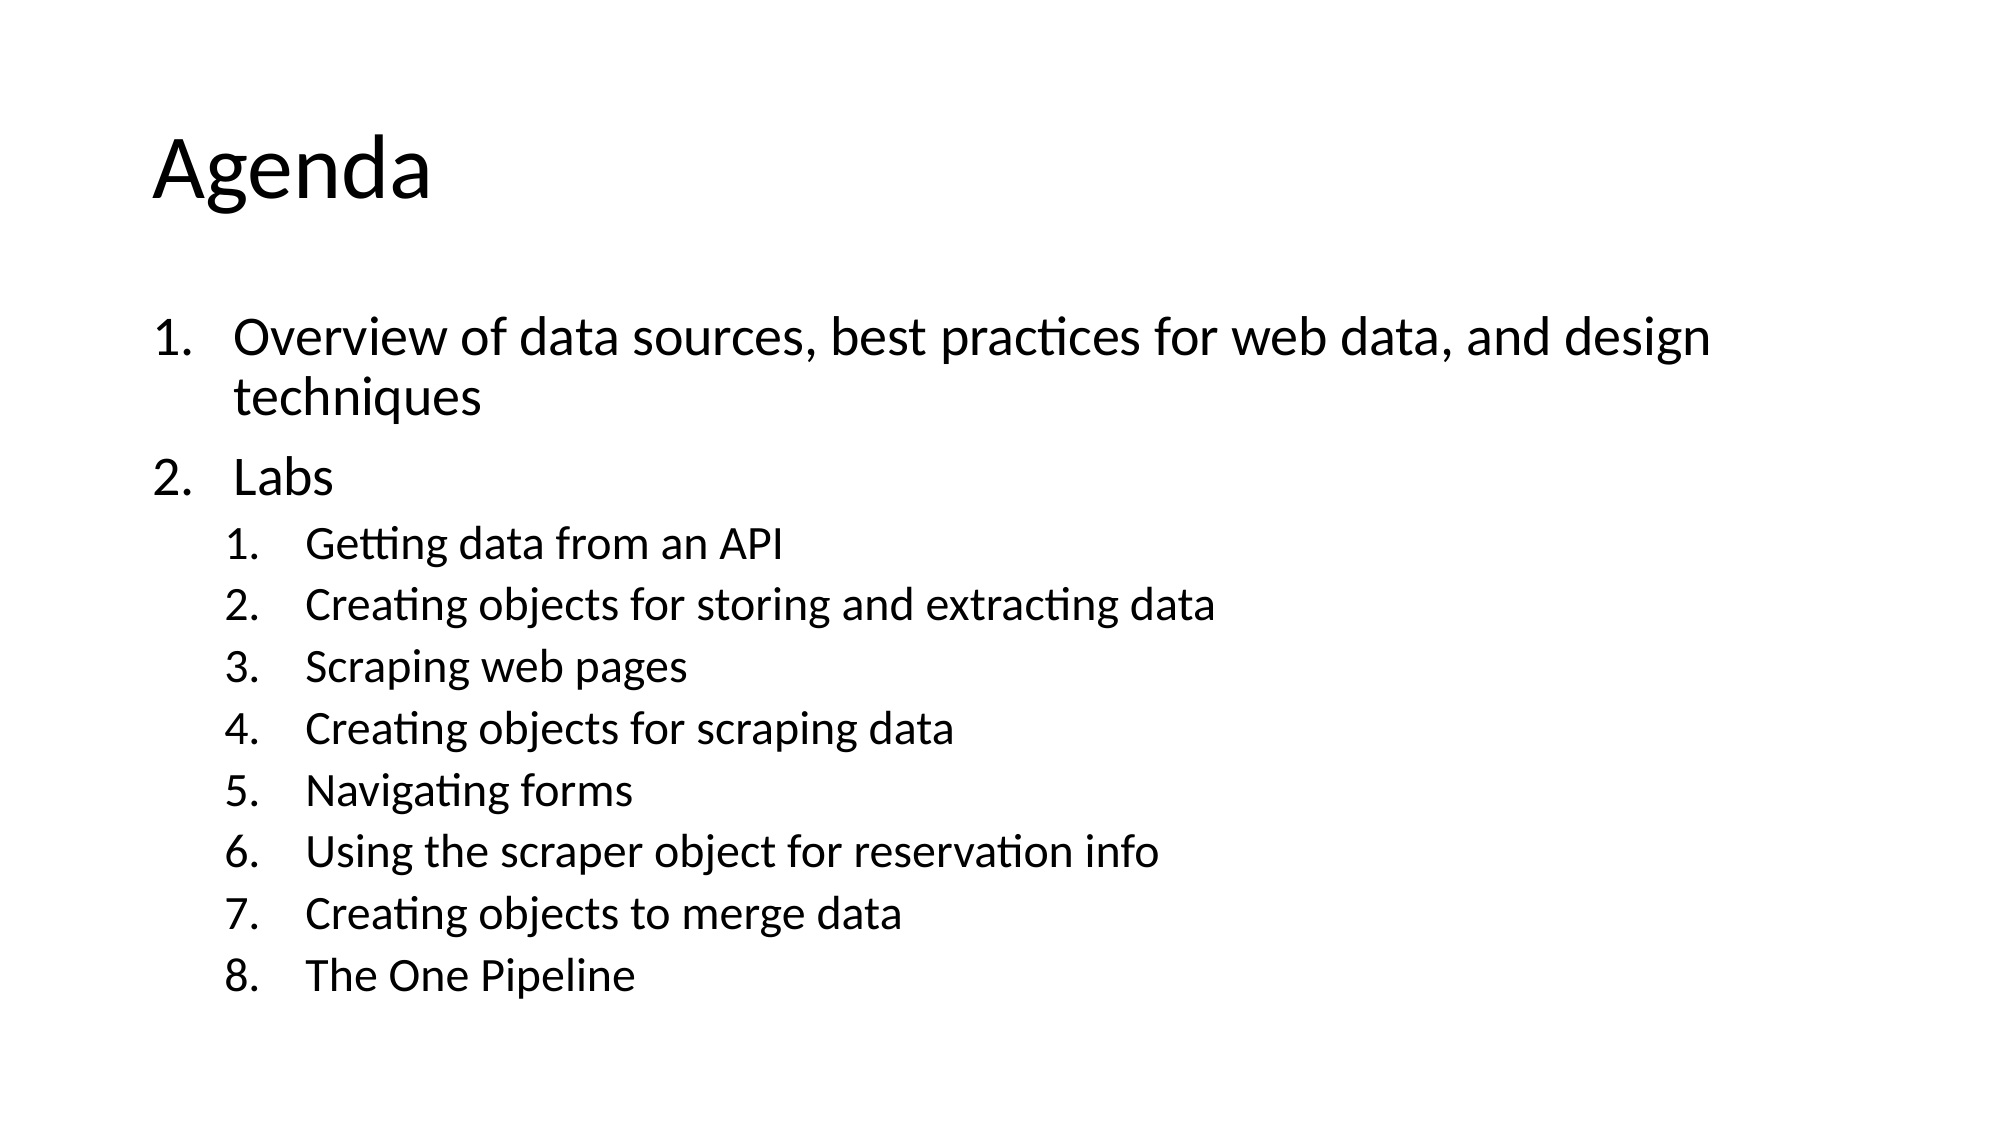

# Agenda
Overview of data sources, best practices for web data, and design techniques
Labs
Getting data from an API
Creating objects for storing and extracting data
Scraping web pages
Creating objects for scraping data
Navigating forms
Using the scraper object for reservation info
Creating objects to merge data
The One Pipeline